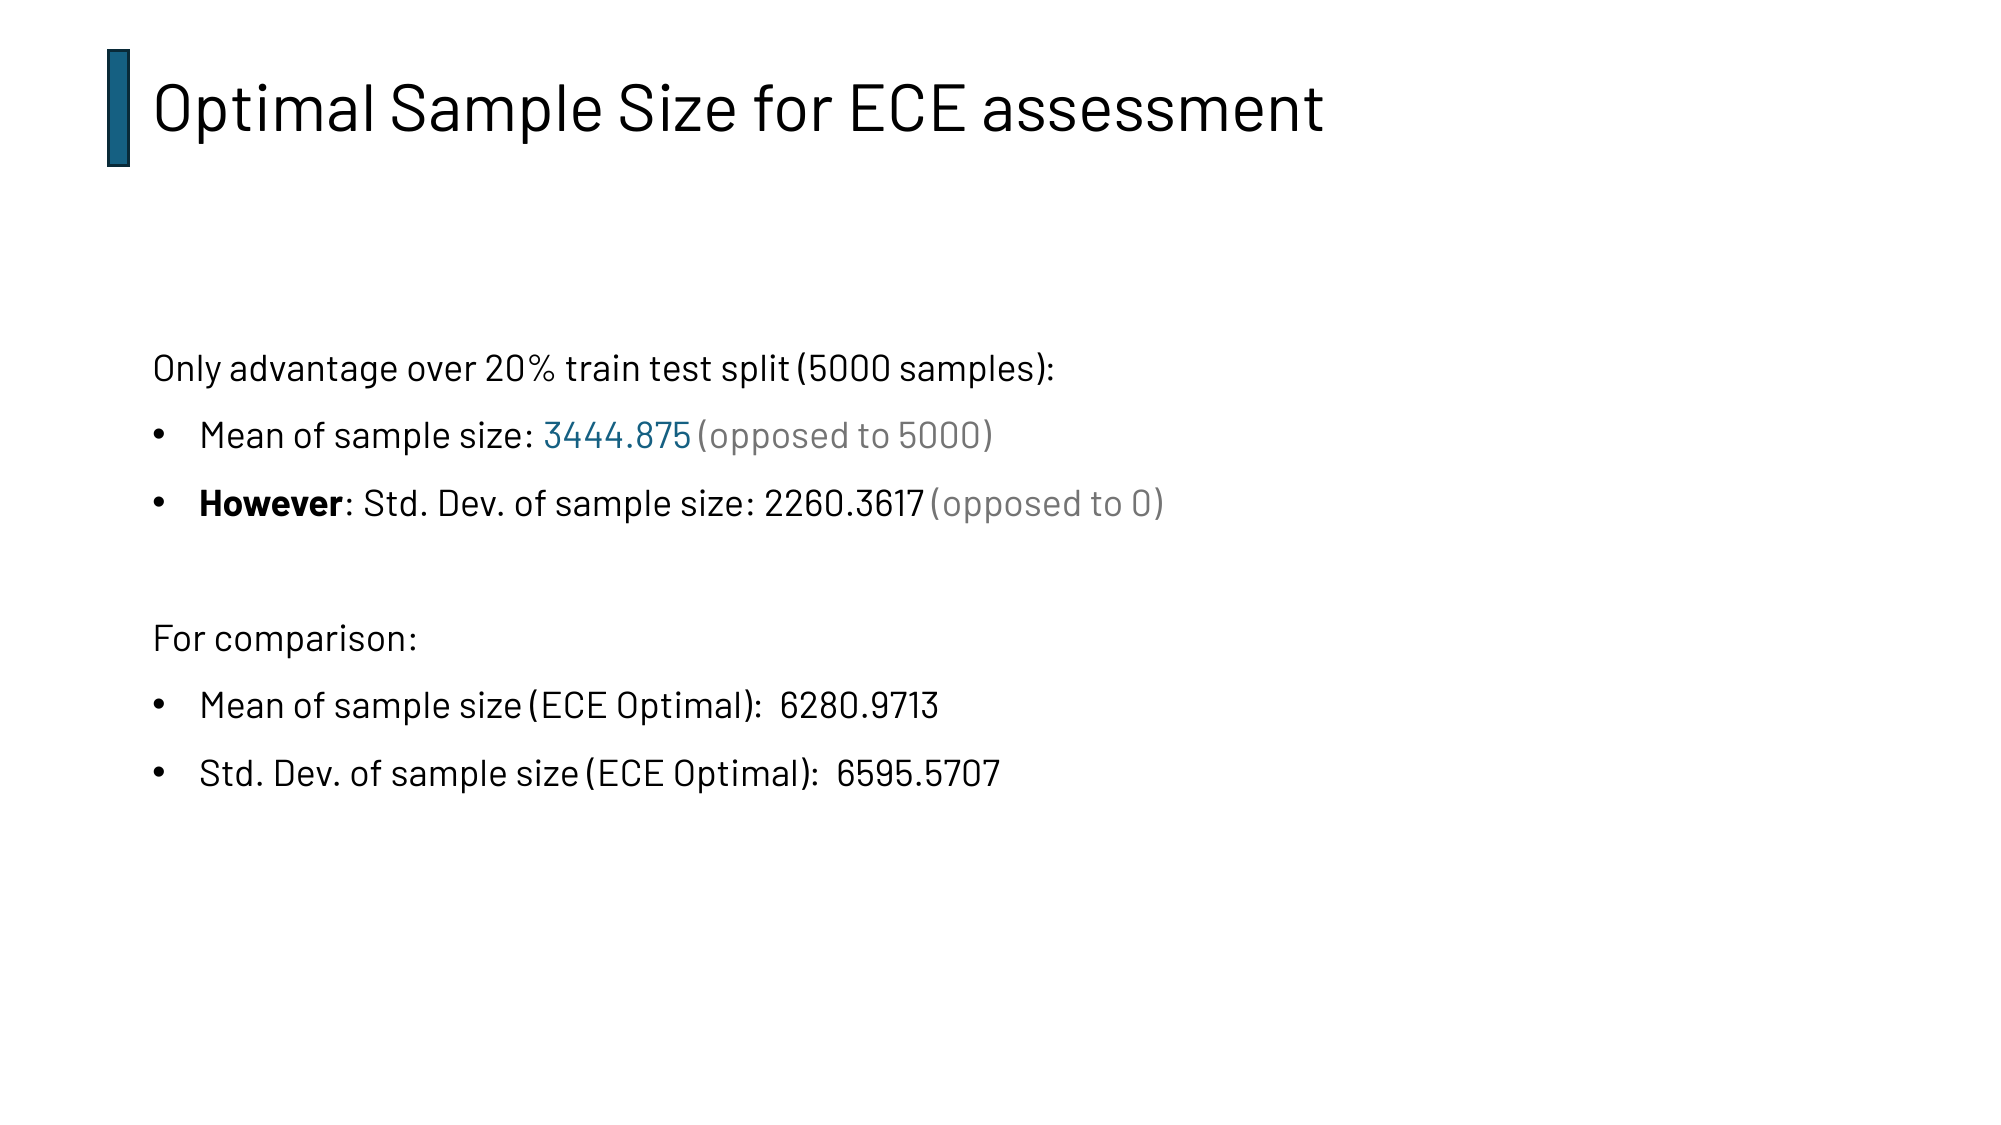

Optimal Sample Size for ECE assessment

Only advantage over 20% train test split (5000 samples):
Mean of sample size: 3444.875 (opposed to 5000)
However: Std. Dev. of sample size: 2260.3617 (opposed to 0)

For comparison:
Mean of sample size (ECE Optimal):  6280.9713
Std. Dev. of sample size (ECE Optimal):  6595.5707